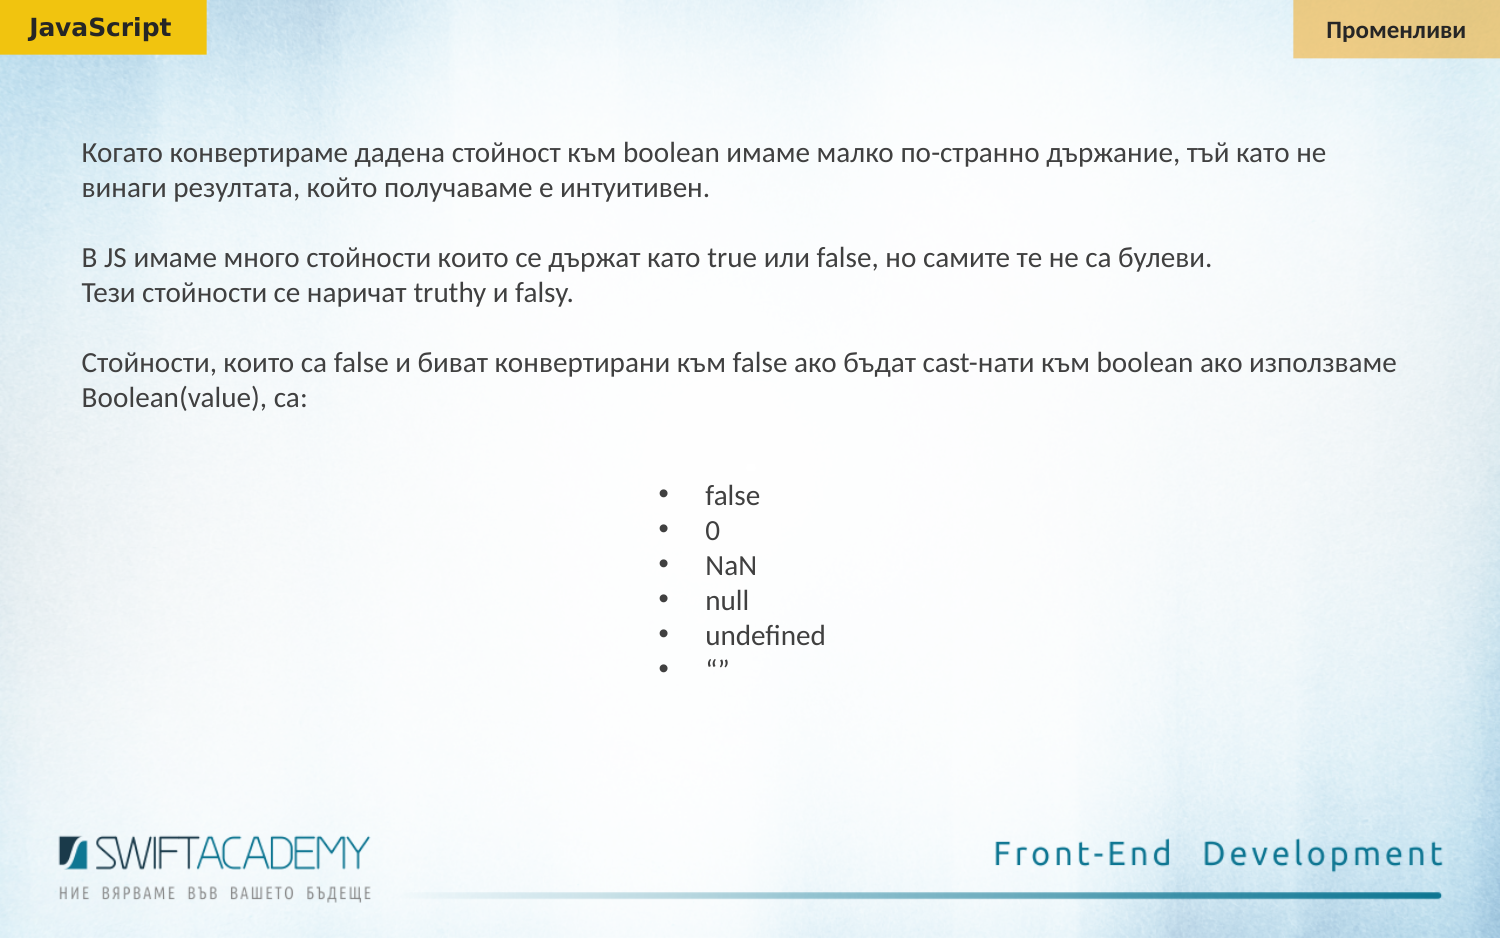

JavaScript
Променливи
Когато конвертираме дадена стойност към boolean имаме малко по-странно държание, тъй като не винаги резултата, който получаваме е интуитивен.
В JS имаме много стойности които се държат като true или false, но самите те не са булеви.
Тези стойности се наричат truthy и falsy.
Стойности, които са false и биват конвертирани към false ако бъдат cast-нати към boolean ако използваме Boolean(value), са:
false
0
NaN
null
undefined
“”